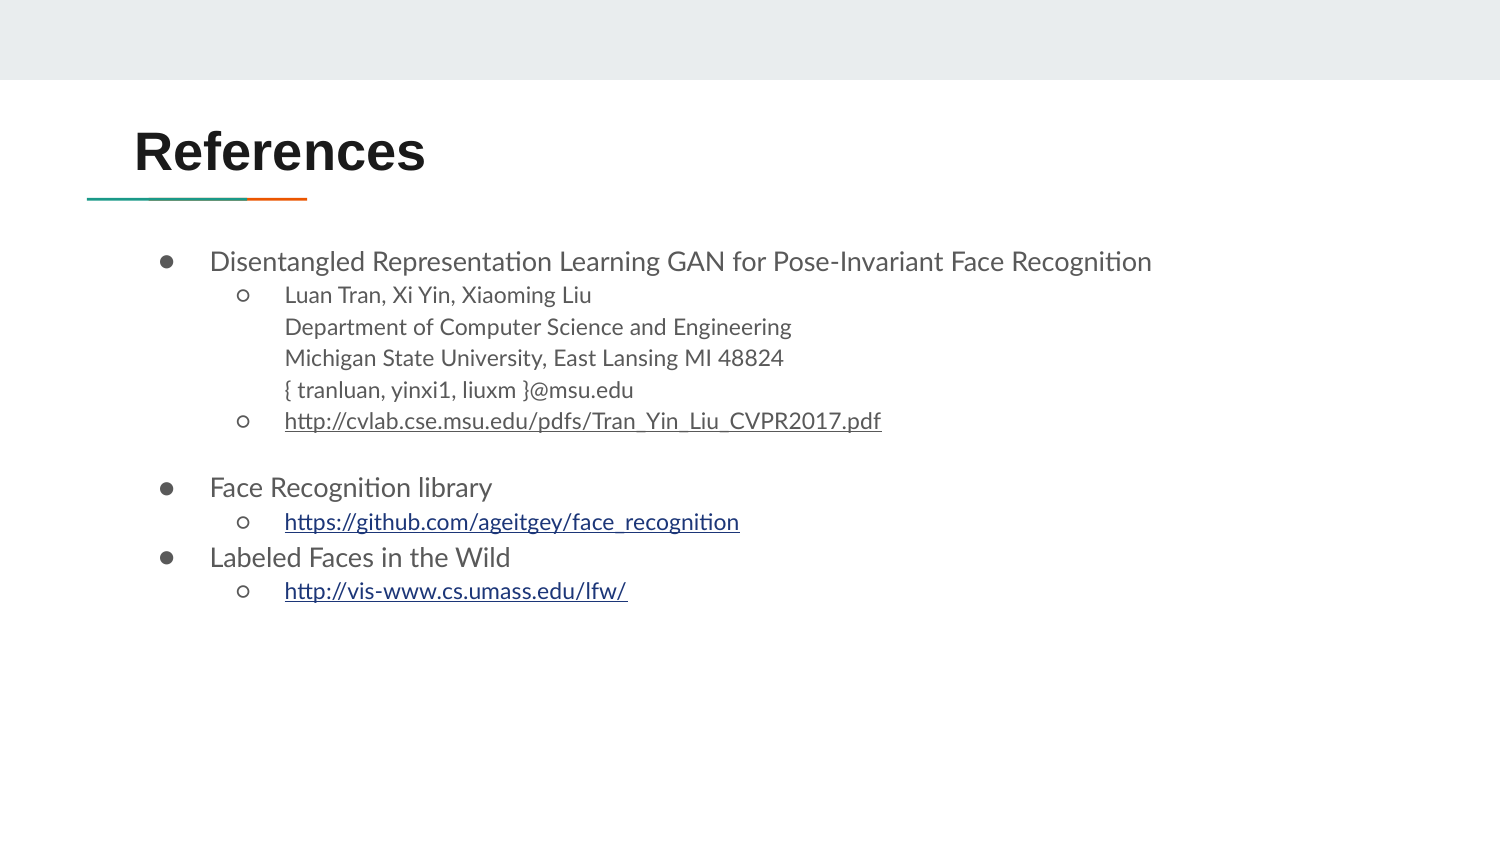

# References
Disentangled Representation Learning GAN for Pose-Invariant Face Recognition
Luan Tran, Xi Yin, Xiaoming Liu
Department of Computer Science and Engineering
Michigan State University, East Lansing MI 48824
{ tranluan, yinxi1, liuxm }@msu.edu
http://cvlab.cse.msu.edu/pdfs/Tran_Yin_Liu_CVPR2017.pdf
Face Recognition library
https://github.com/ageitgey/face_recognition
Labeled Faces in the Wild
http://vis-www.cs.umass.edu/lfw/